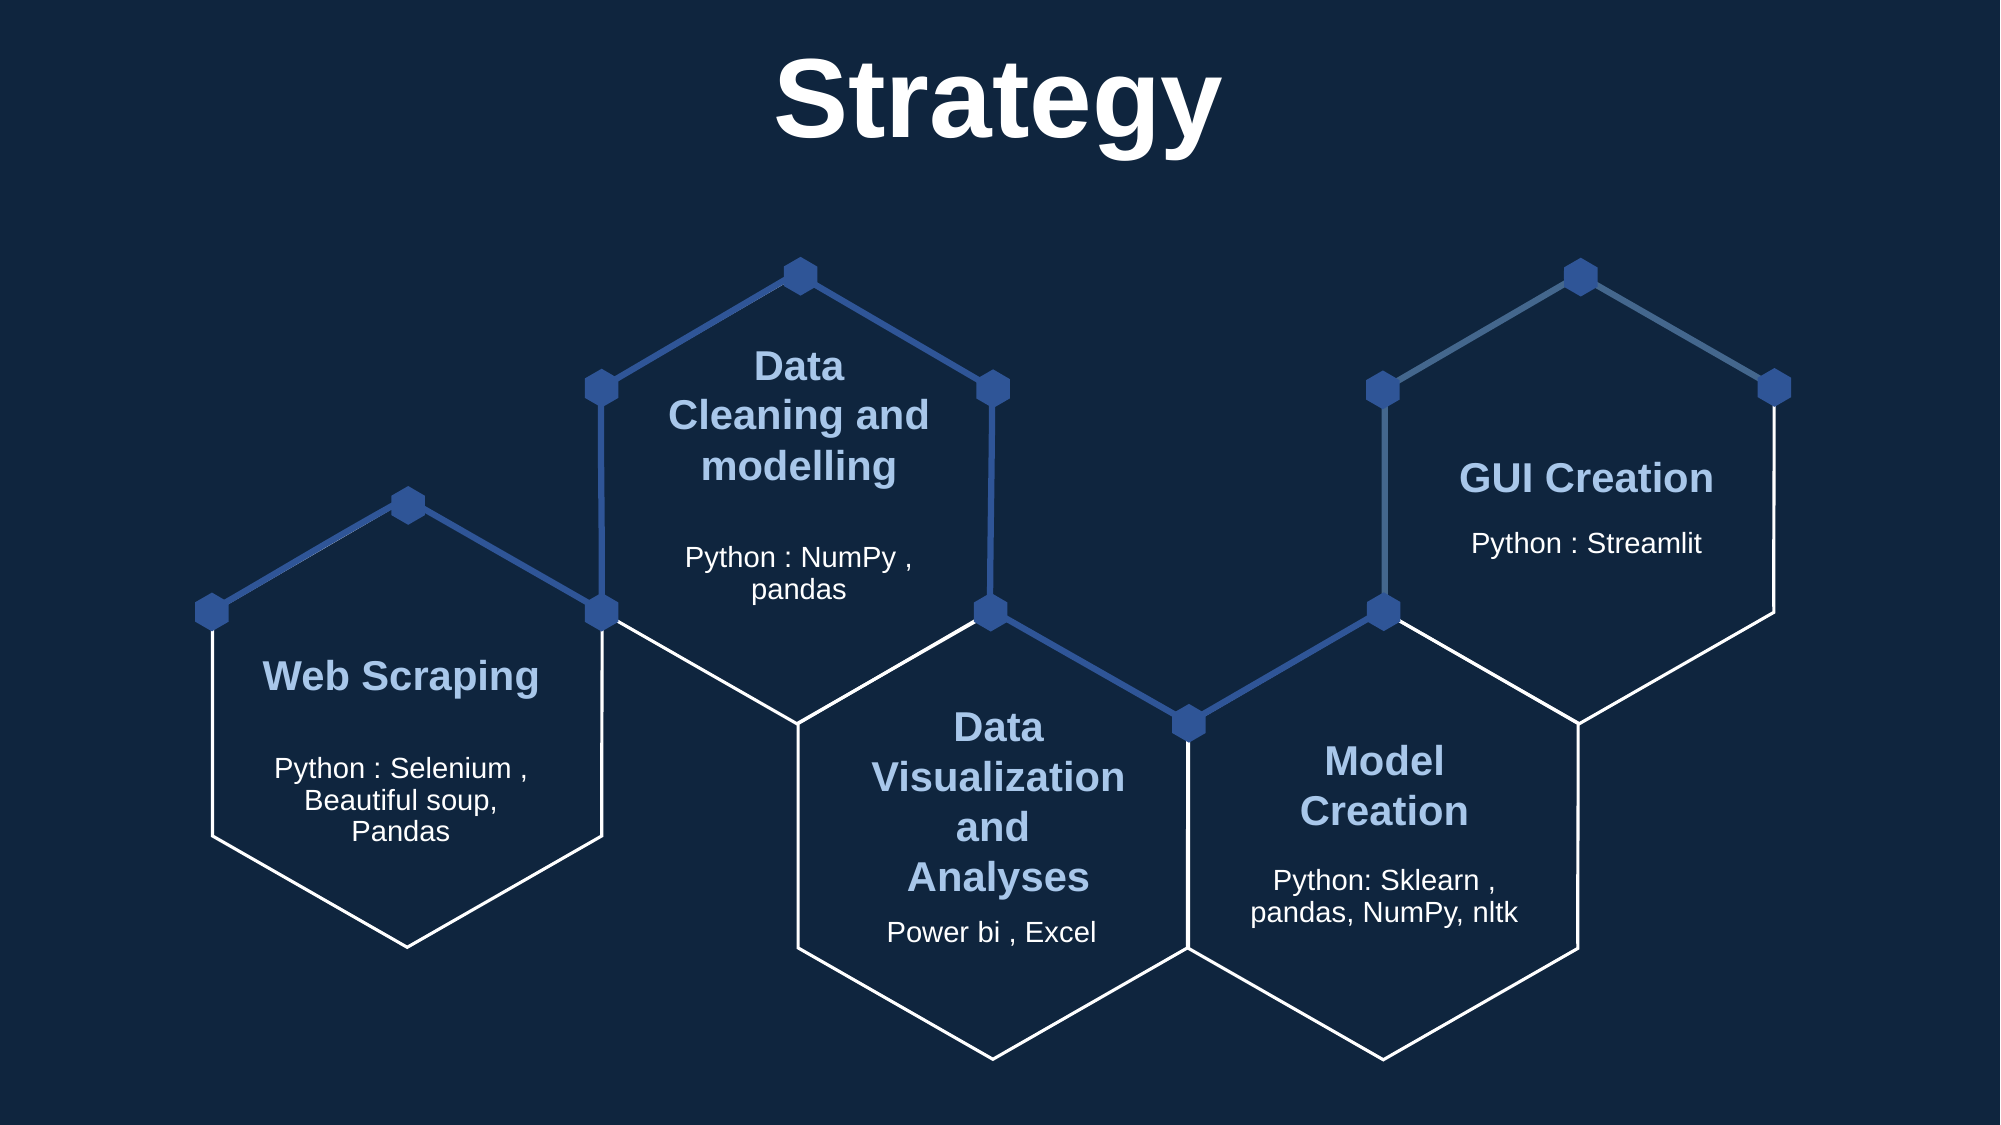

# Strategy
Data Cleaning and modelling
GUI Creation
Python : Streamlit
Python : NumPy , pandas
Web Scraping
Data Visualization and  Analyses
Python : Selenium , Beautiful soup, Pandas
Model Creation
Python: Sklearn , pandas, NumPy, nltk
Power bi , Excel